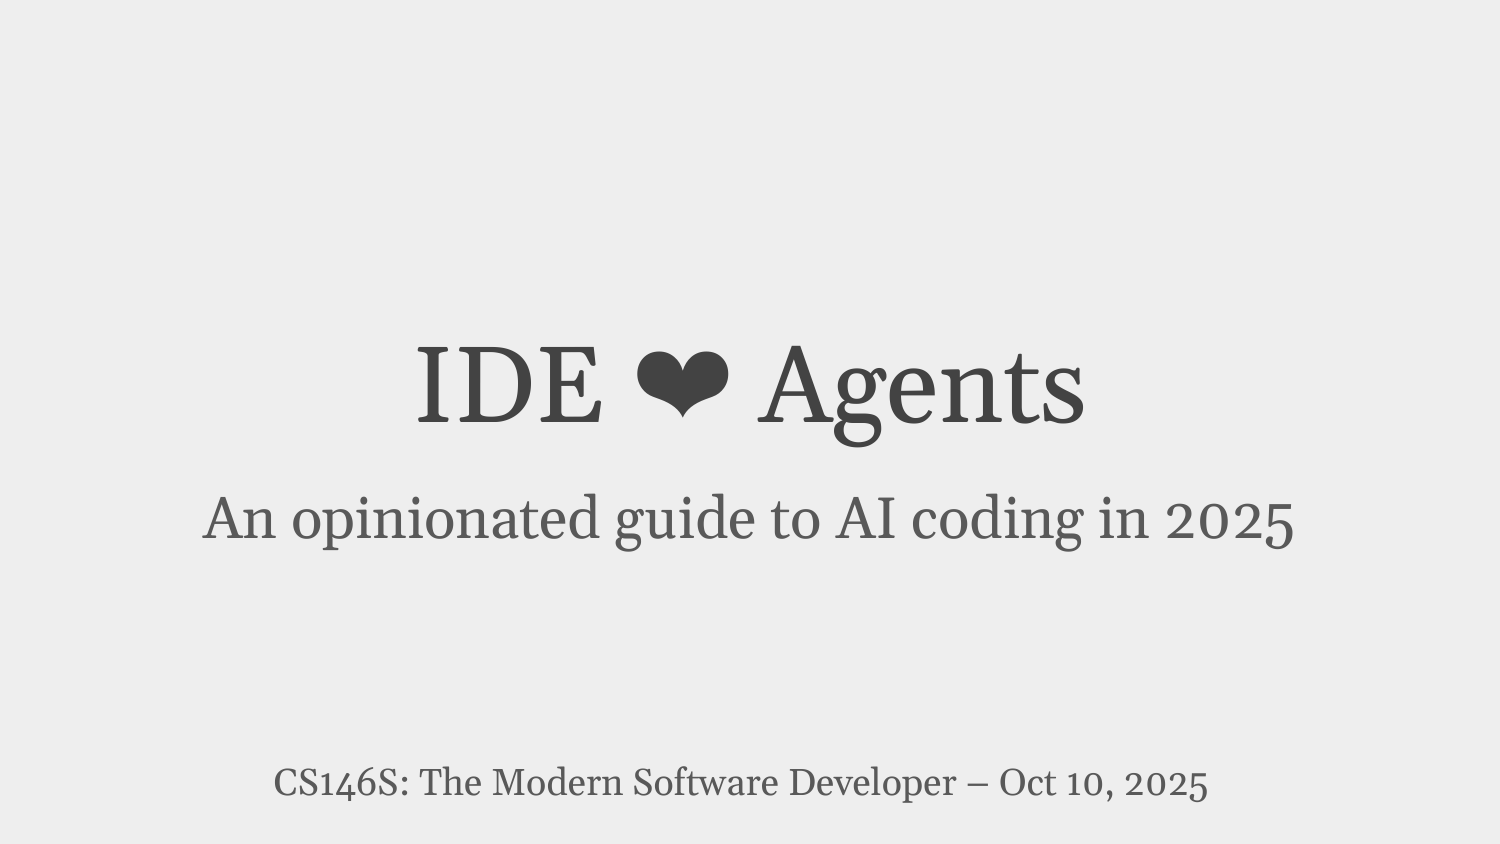

# IDE ❤️ Agents
An opinionated guide to AI coding in 2025
CS146S: The Modern Software Developer – Oct 10, 2025